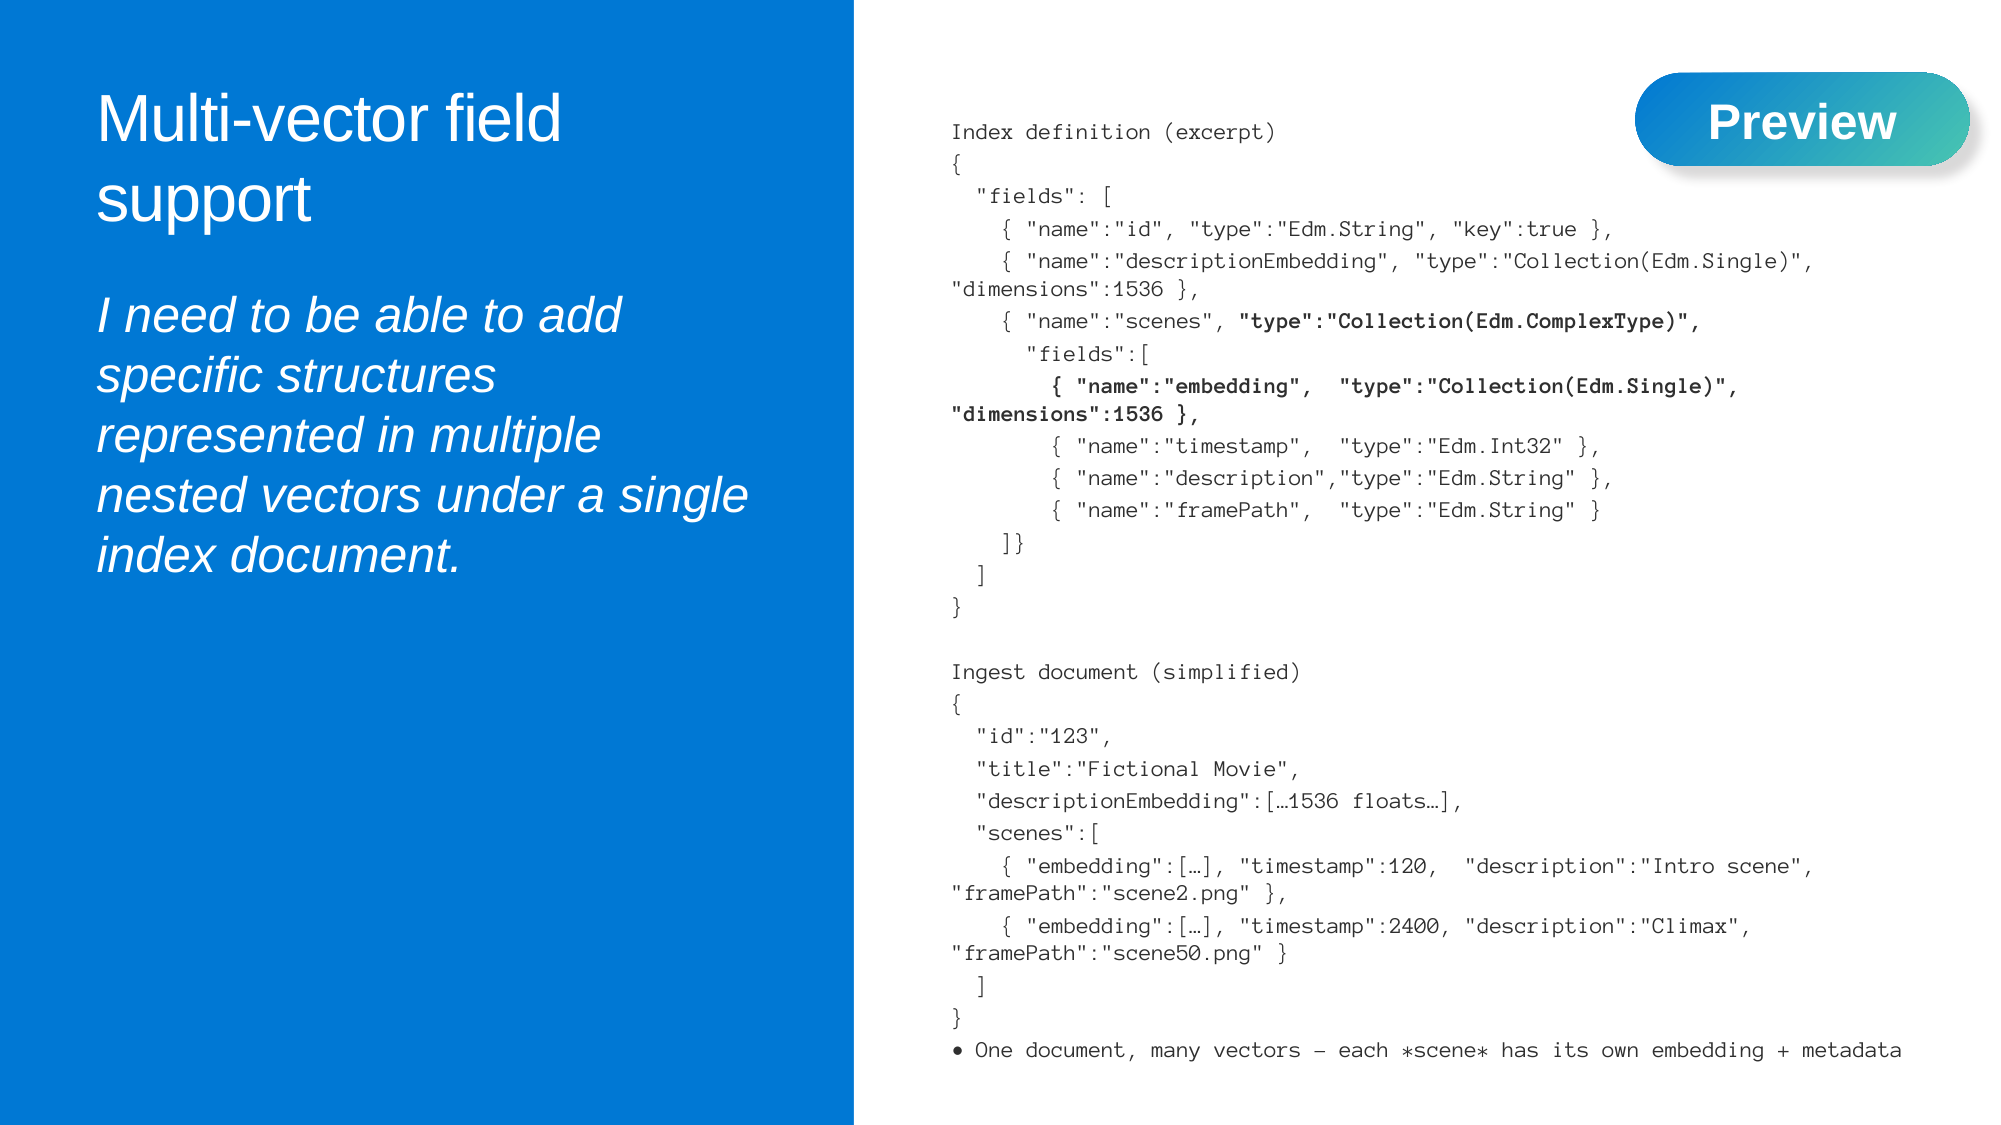

Preview
# Multi-vector field support
Index definition (excerpt)
{
  "fields": [
    { "name":"id", "type":"Edm.String", "key":true },
    { "name":"descriptionEmbedding", "type":"Collection(Edm.Single)", "dimensions":1536 },
    { "name":"scenes", "type":"Collection(Edm.ComplexType)",
      "fields":[
        { "name":"embedding",  "type":"Collection(Edm.Single)", "dimensions":1536 },
        { "name":"timestamp",  "type":"Edm.Int32" },
        { "name":"description","type":"Edm.String" },
        { "name":"framePath",  "type":"Edm.String" }
    ]}
  ]
}

Ingest document (simplified)
{
  "id":"123",
  "title":"Fictional Movie",
  "descriptionEmbedding":[…1536 floats…],
  "scenes":[
    { "embedding":[…], "timestamp":120,  "description":"Intro scene", "framePath":"scene2.png" },
    { "embedding":[…], "timestamp":2400, "description":"Climax",      "framePath":"scene50.png" }
  ]
}
• One document, many vectors – each *scene* has its own embedding + metadata
I need to be able to add specific structures represented in multiple nested vectors under a single index document.